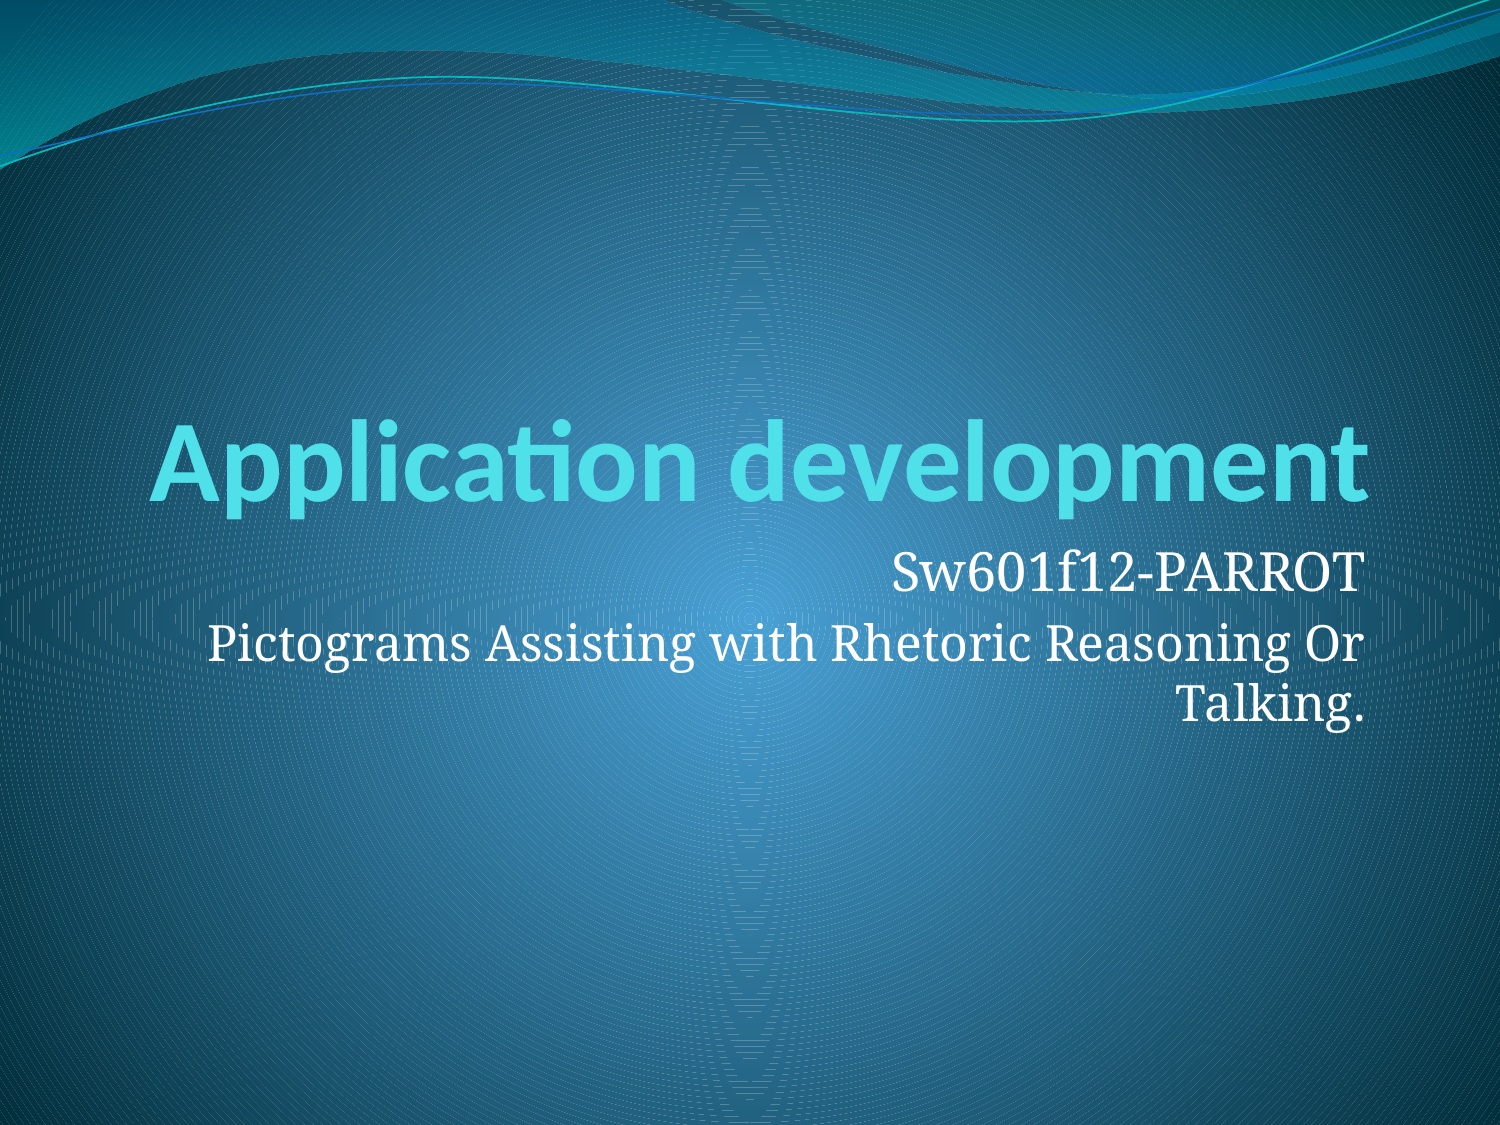

# Application development
Sw601f12-PARROT
Pictograms Assisting with Rhetoric Reasoning Or Talking.